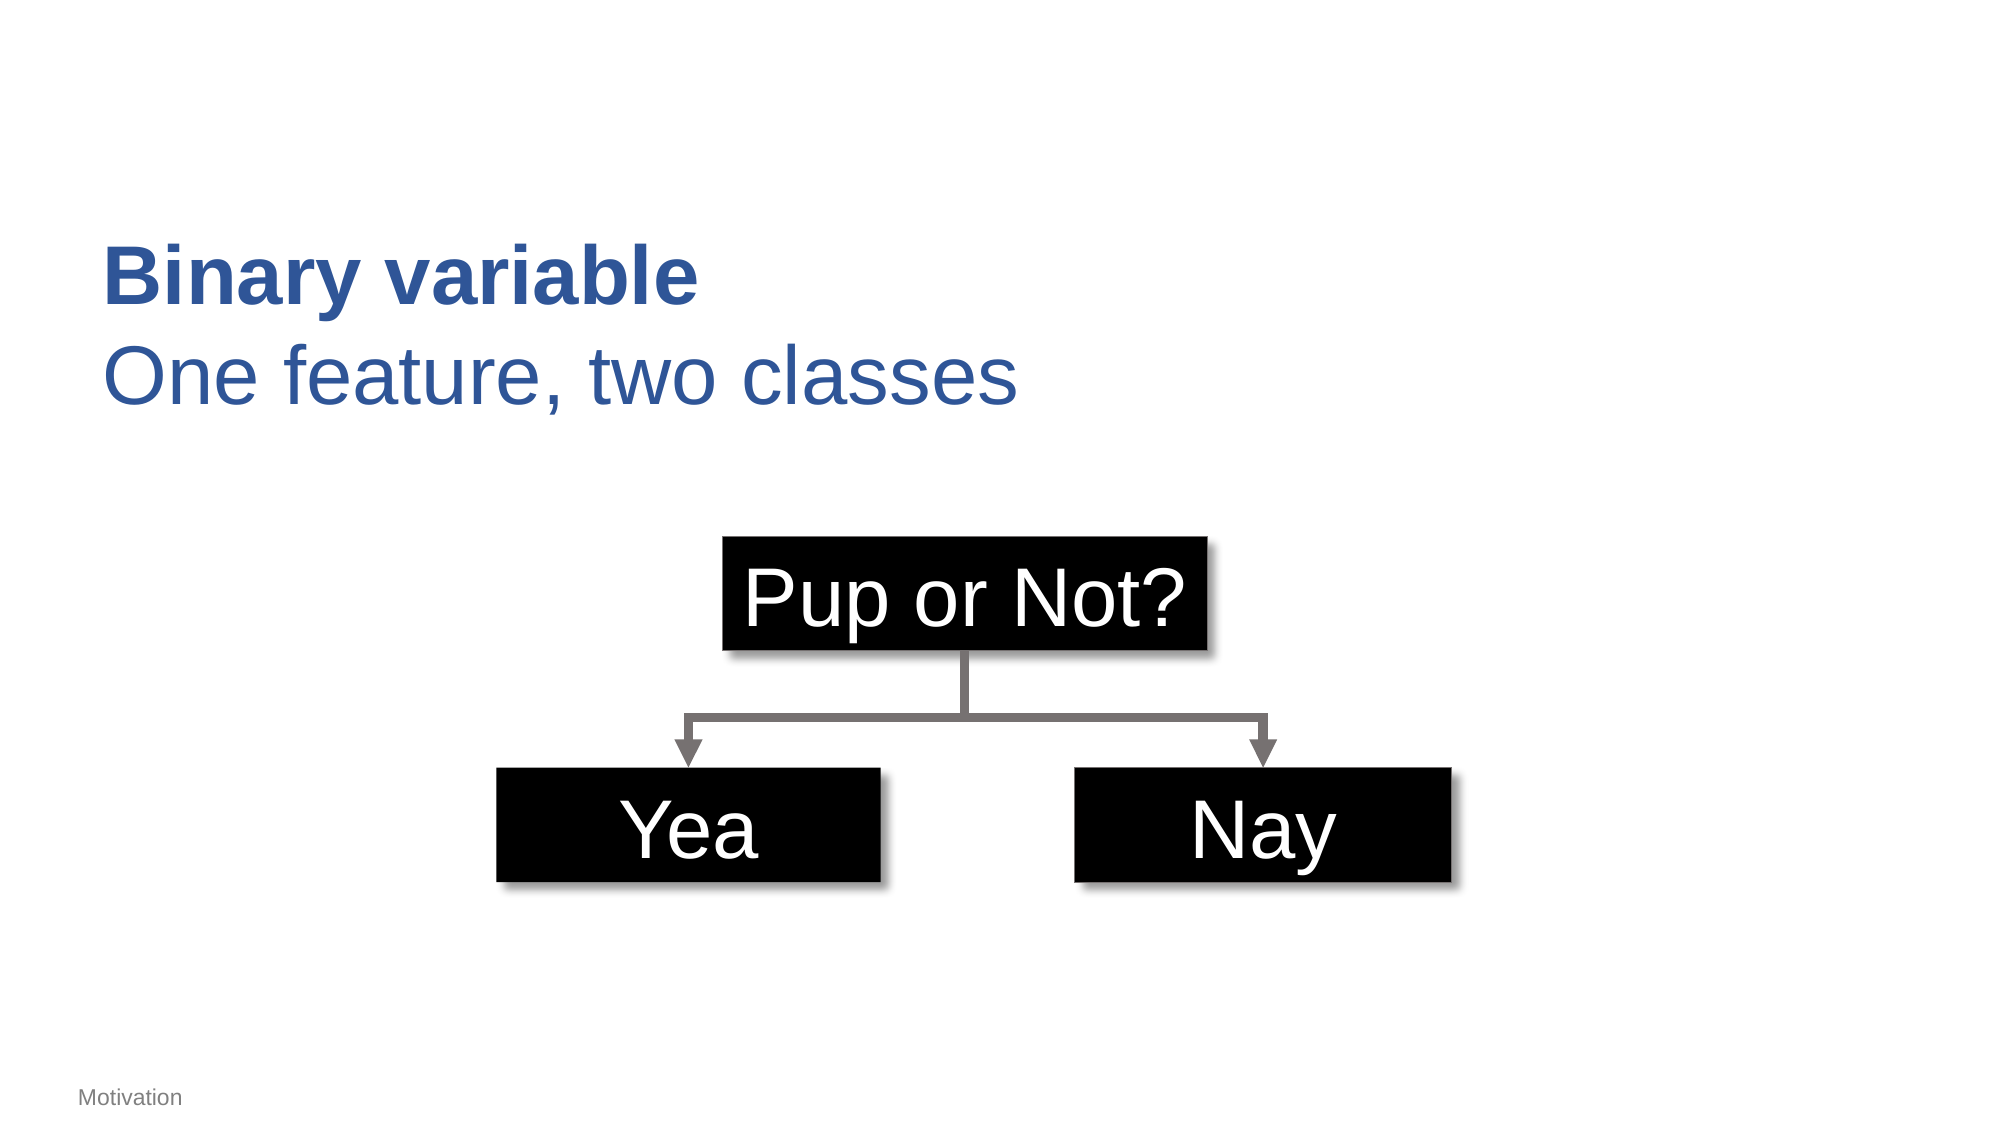

Binary variable
One feature, two classes
Pup or Not?
Yea
Nay
Motivation